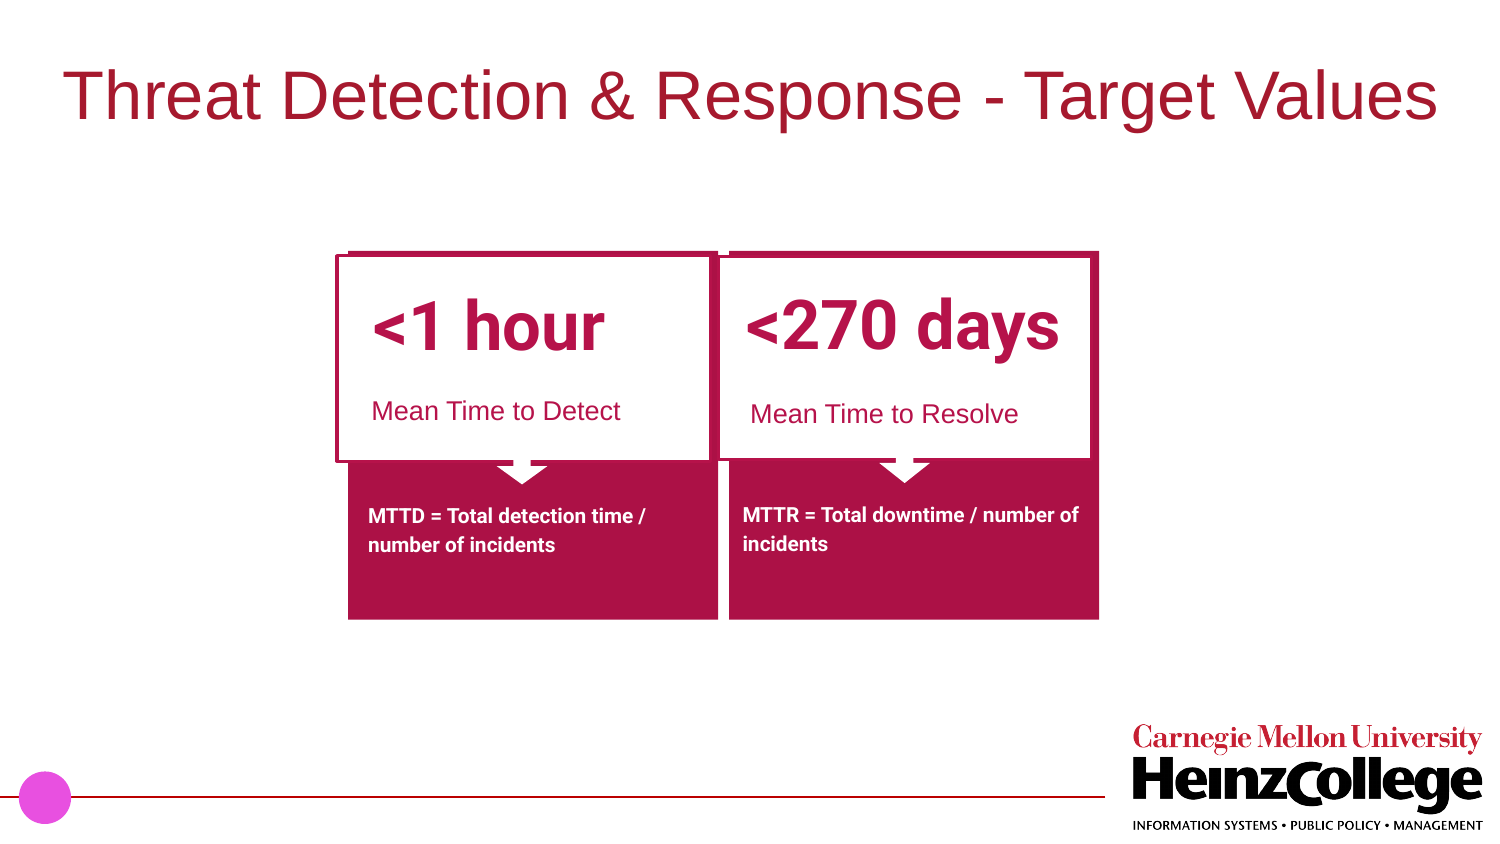

# Threat Detection & Response - Target Values

<270 days
Mean Time to Resolve

MTTR = Total downtime / number of incidents

<1 hour
Mean Time to Detect

MTTD = Total detection time / number of incidents